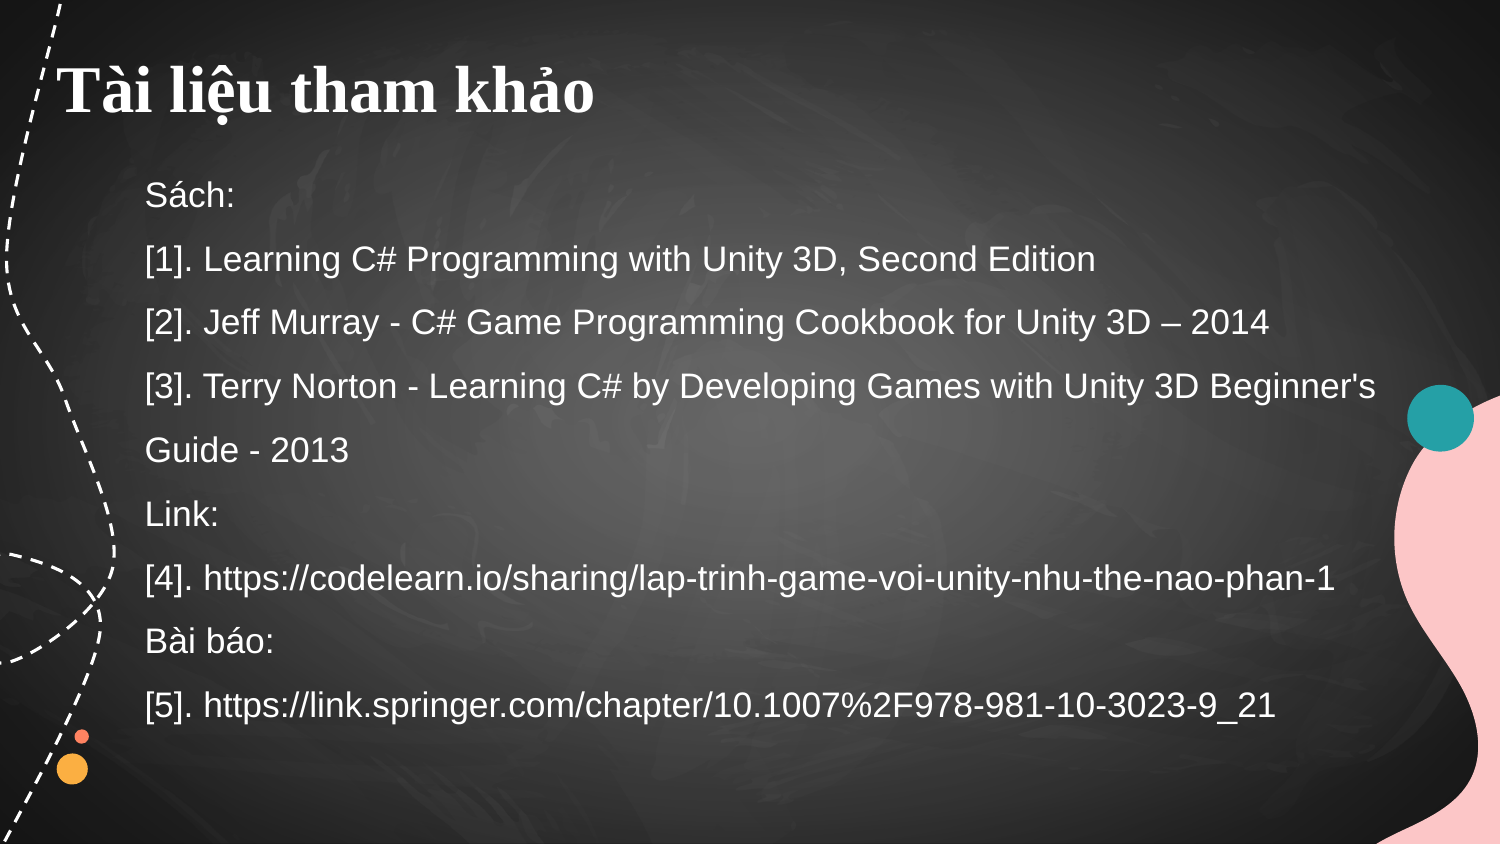

Tài liệu tham khảo
Sách:
[1]. Learning C# Programming with Unity 3D, Second Edition
[2]. Jeff Murray - C# Game Programming Cookbook for Unity 3D – 2014
[3]. Terry Norton - Learning C# by Developing Games with Unity 3D Beginner's Guide - 2013
Link:
[4]. https://codelearn.io/sharing/lap-trinh-game-voi-unity-nhu-the-nao-phan-1
Bài báo:
[5]. https://link.springer.com/chapter/10.1007%2F978-981-10-3023-9_21